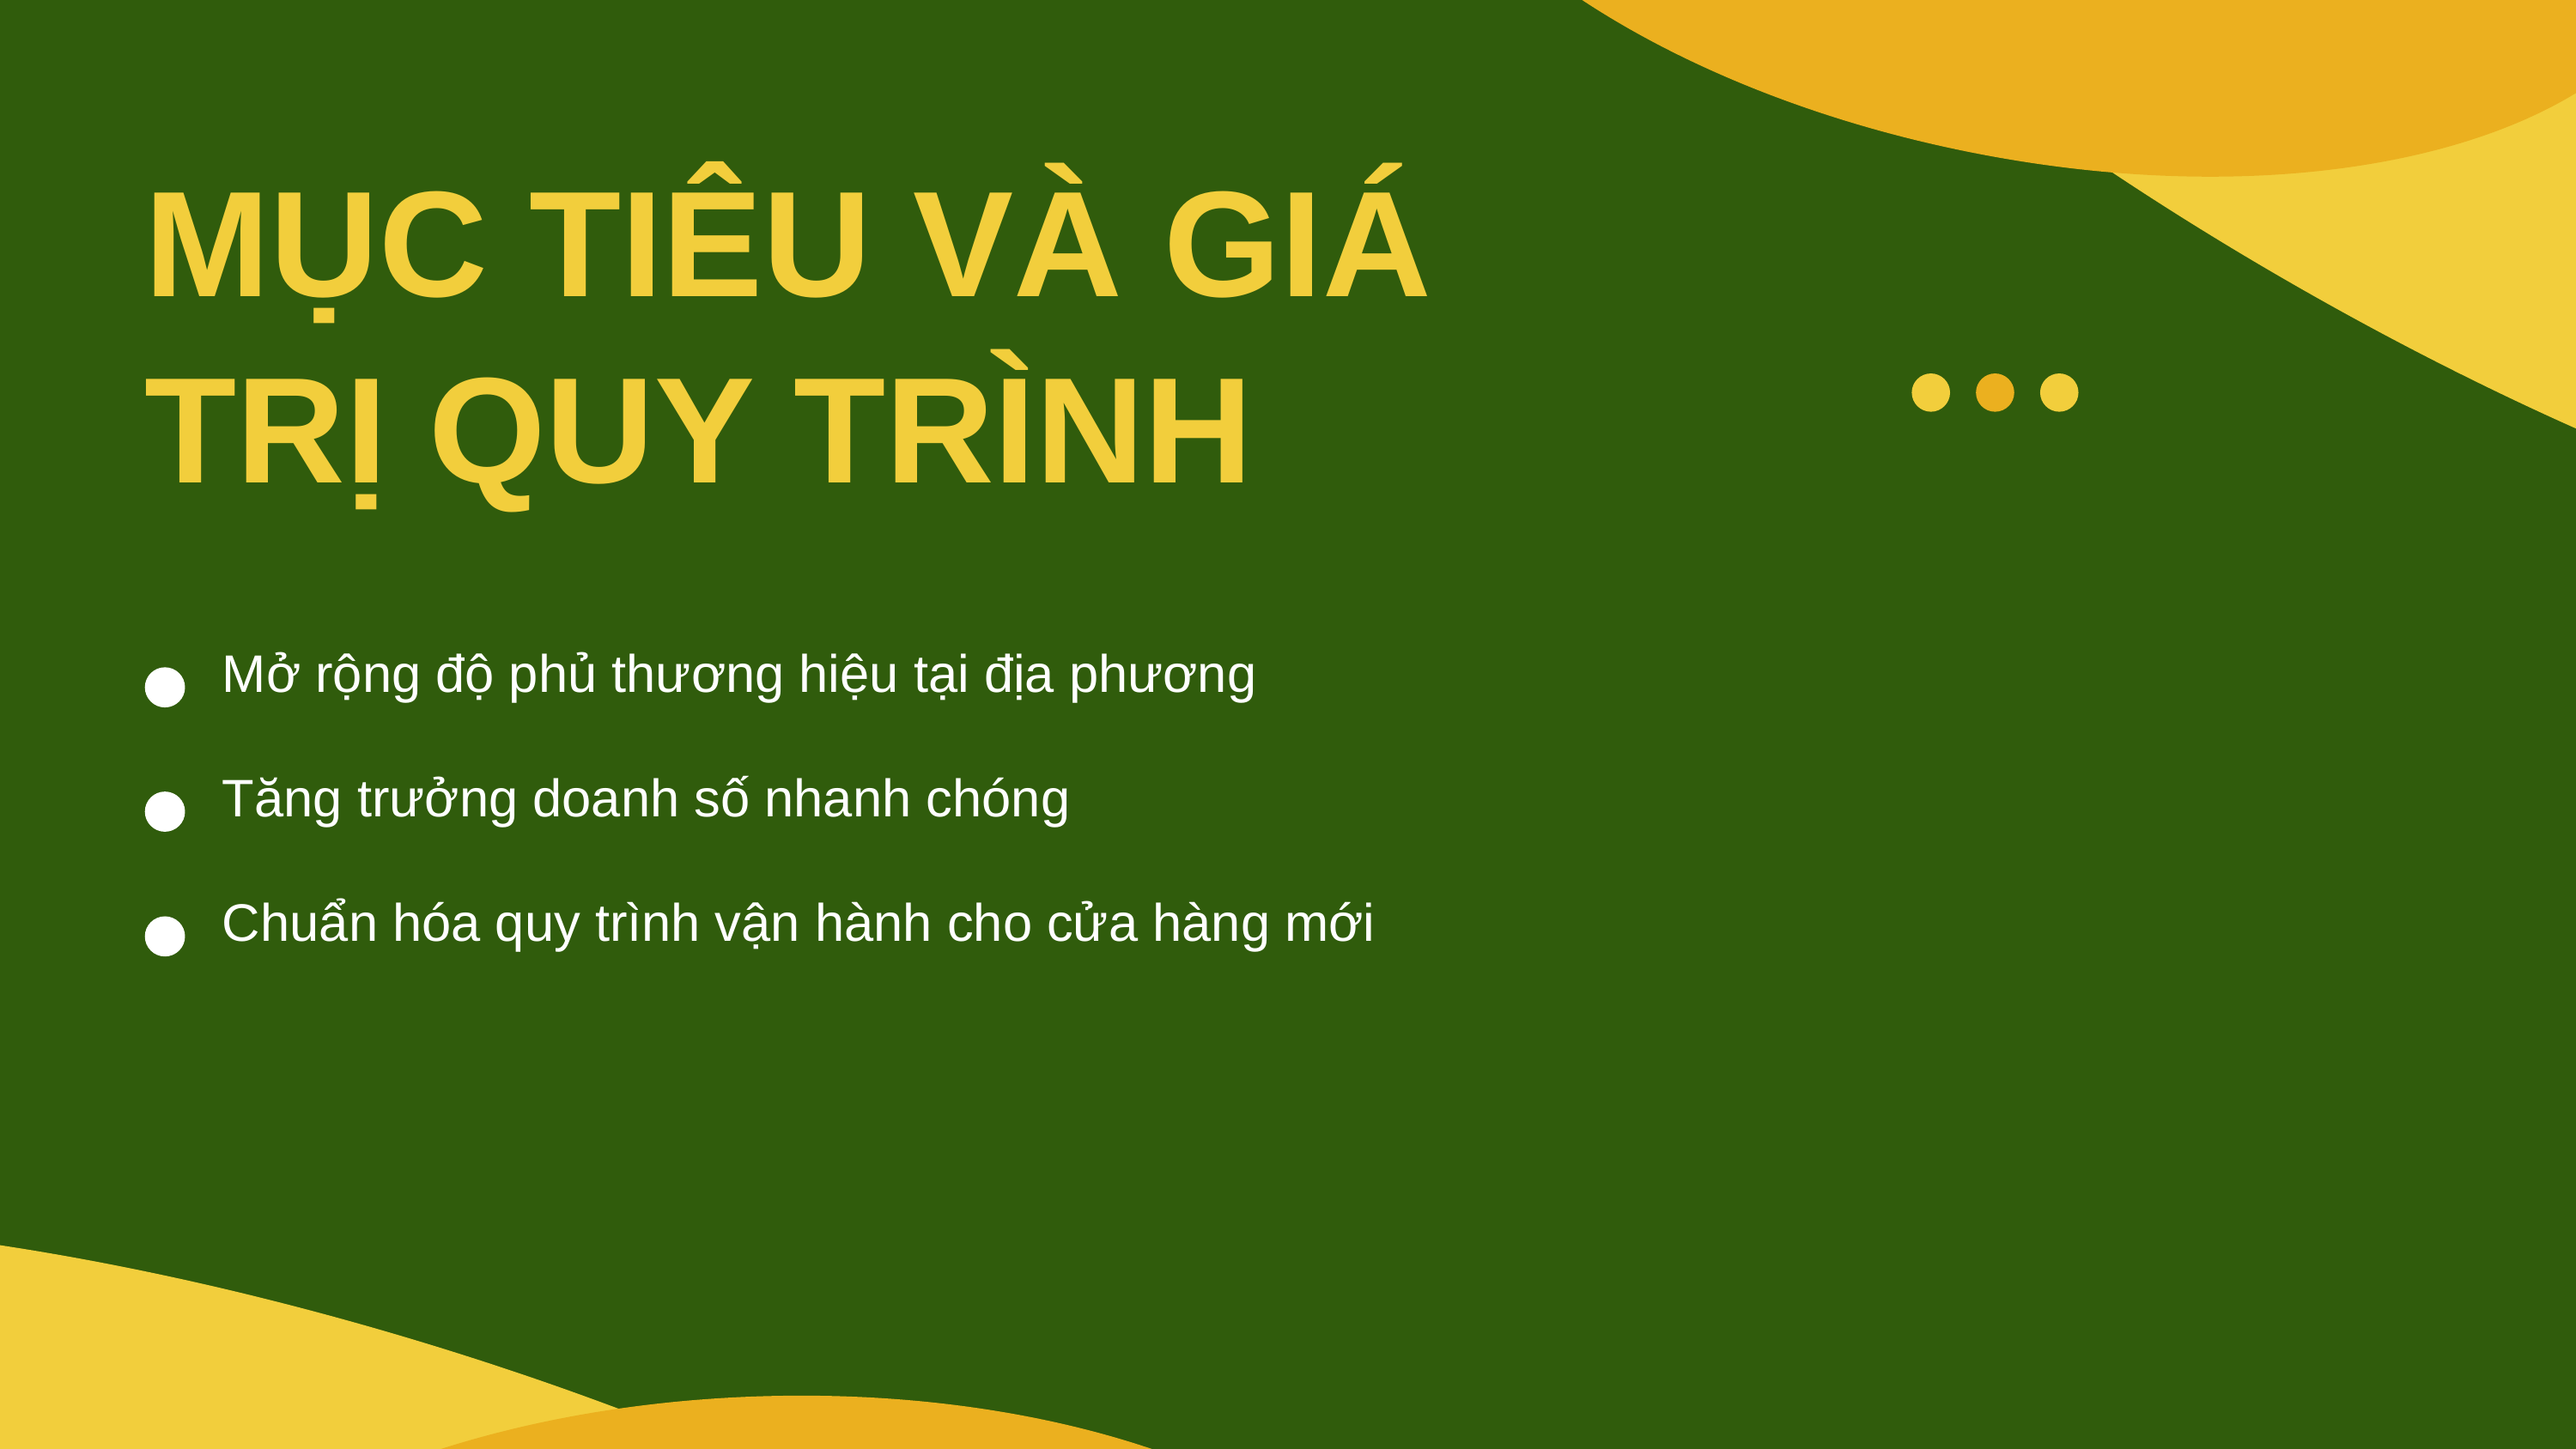

MỤC TIÊU VÀ GIÁ TRỊ QUY TRÌNH

Mở rộng độ phủ thương hiệu tại địa phương

Tăng trưởng doanh số nhanh chóng

Chuẩn hóa quy trình vận hành cho cửa hàng mới